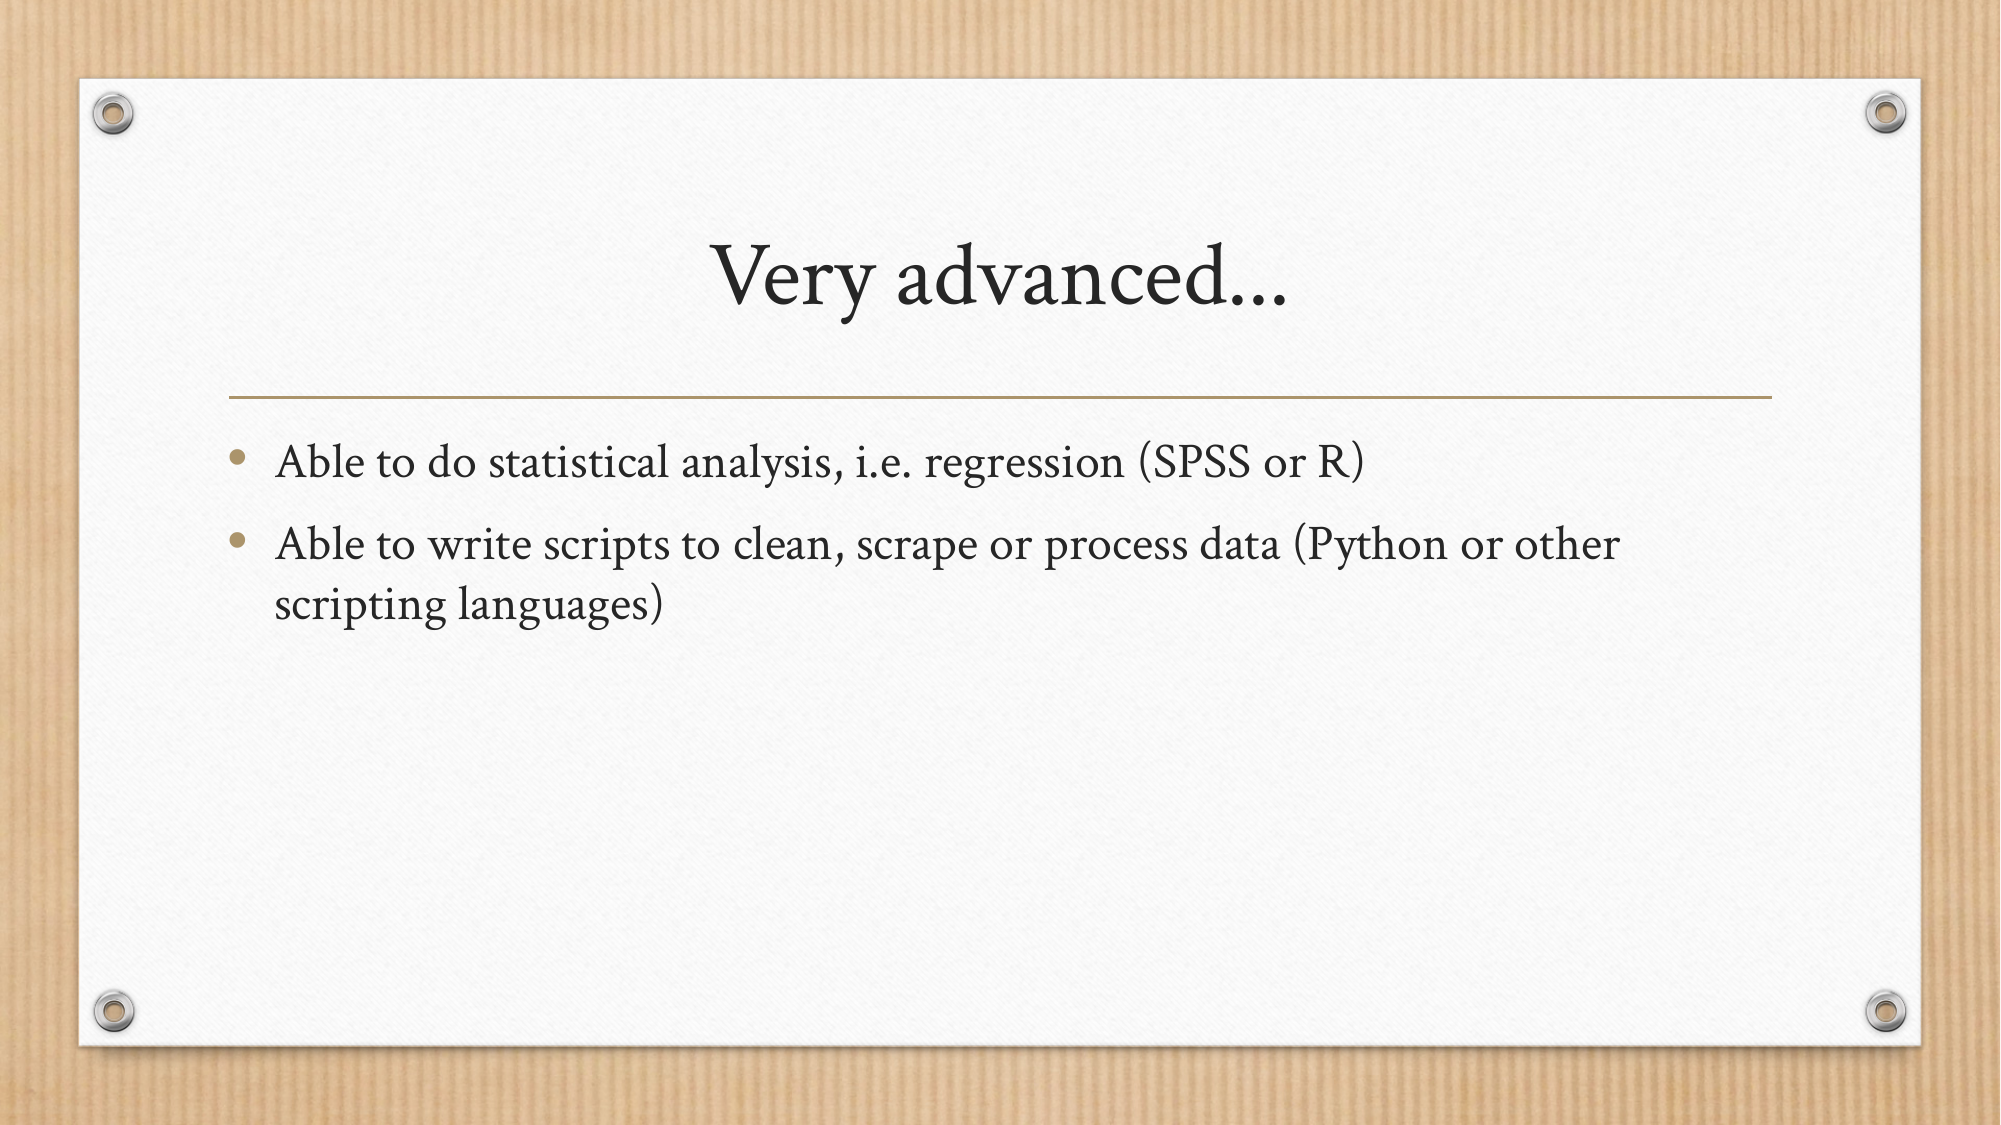

# Very advanced...
Able to do statistical analysis, i.e. regression (SPSS or R)
Able to write scripts to clean, scrape or process data (Python or other scripting languages)